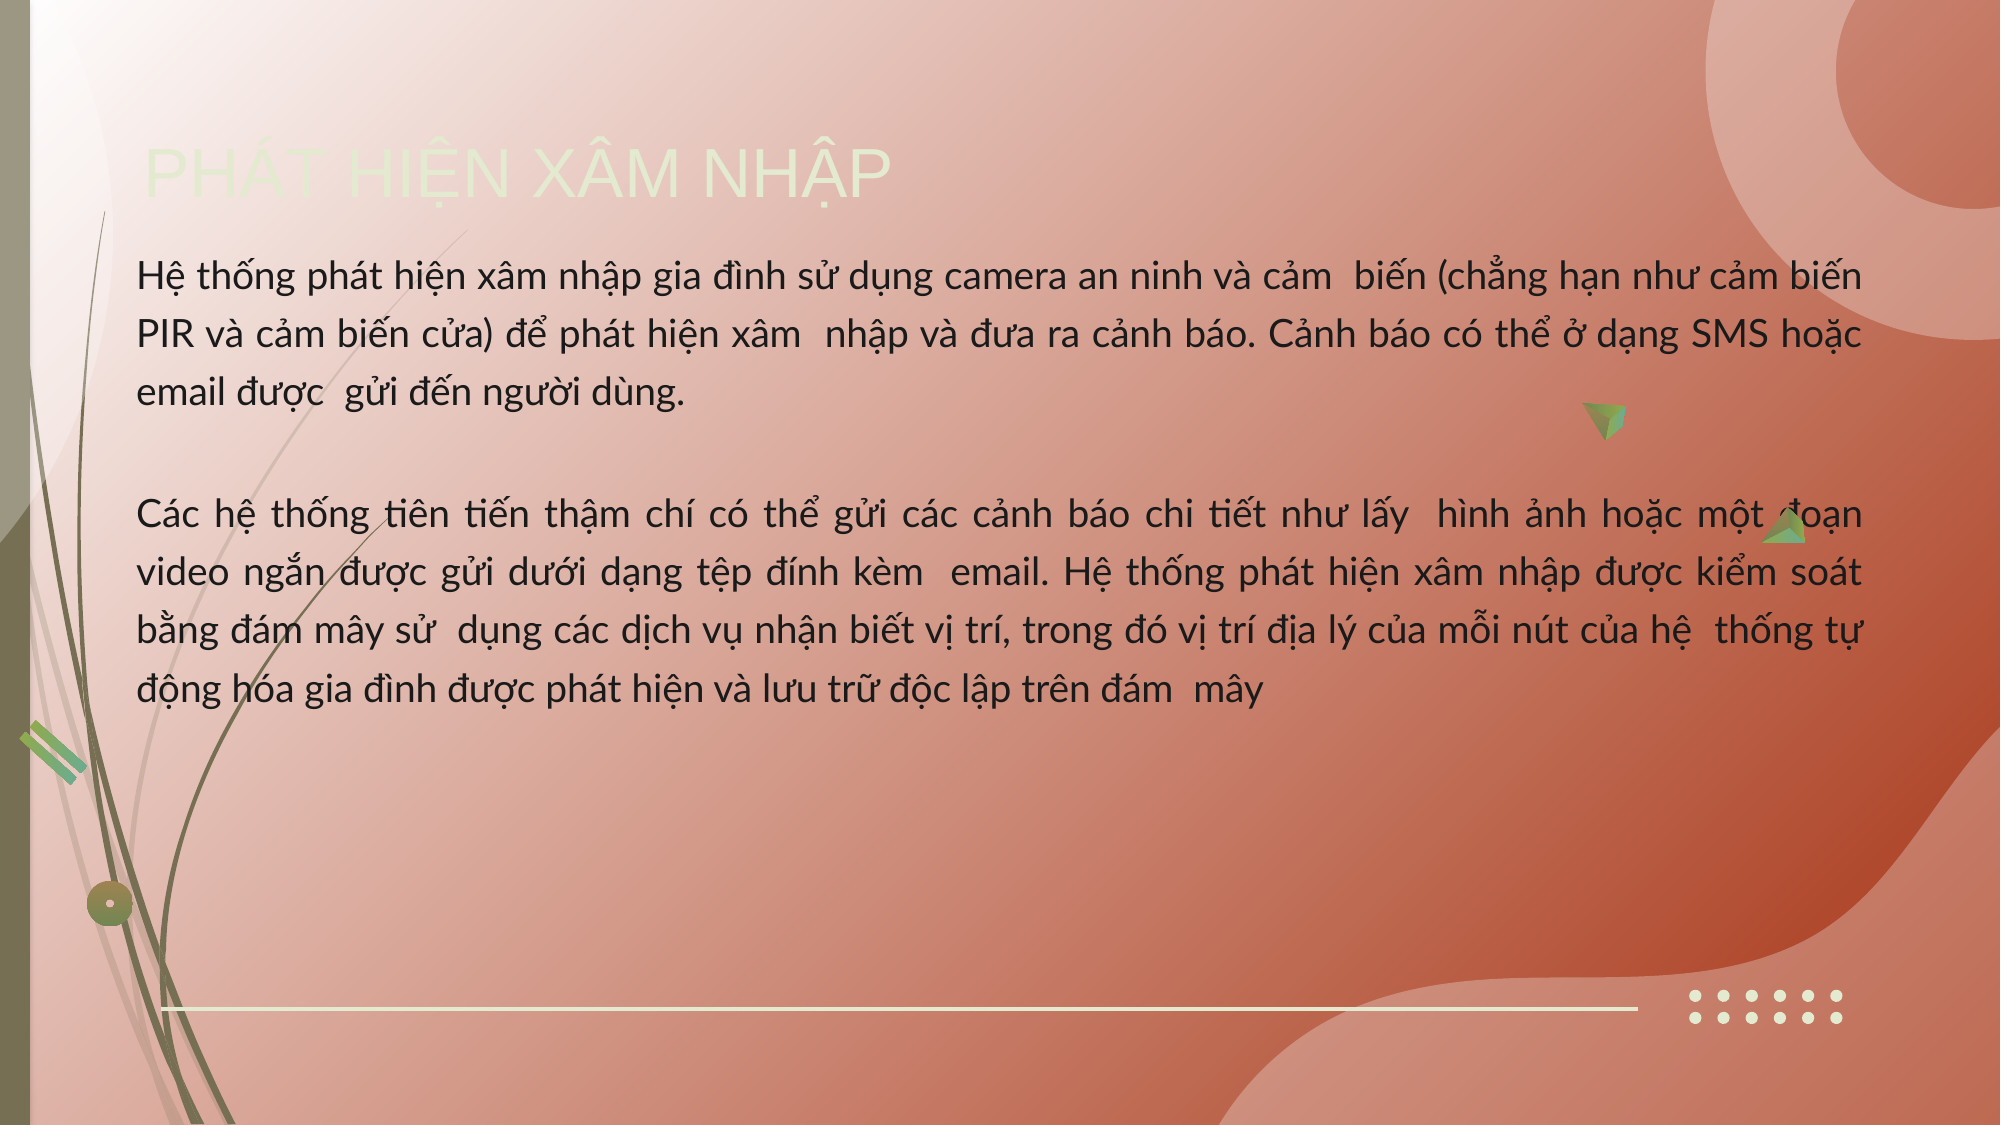

# PHÁT HIỆN XÂM NHẬP
Hệ thống phát hiện xâm nhập gia đình sử dụng camera an ninh và cảm  biến (chẳng hạn như cảm biến PIR và cảm biến cửa) để phát hiện xâm  nhập và đưa ra cảnh báo. Cảnh báo có thể ở dạng SMS hoặc email được  gửi đến người dùng.

Các hệ thống tiên tiến thậm chí có thể gửi các cảnh báo chi tiết như lấy  hình ảnh hoặc một đoạn video ngắn được gửi dưới dạng tệp đính kèm  email. Hệ thống phát hiện xâm nhập được kiểm soát bằng đám mây sử  dụng các dịch vụ nhận biết vị trí, trong đó vị trí địa lý của mỗi nút của hệ  thống tự động hóa gia đình được phát hiện và lưu trữ độc lập trên đám  mây